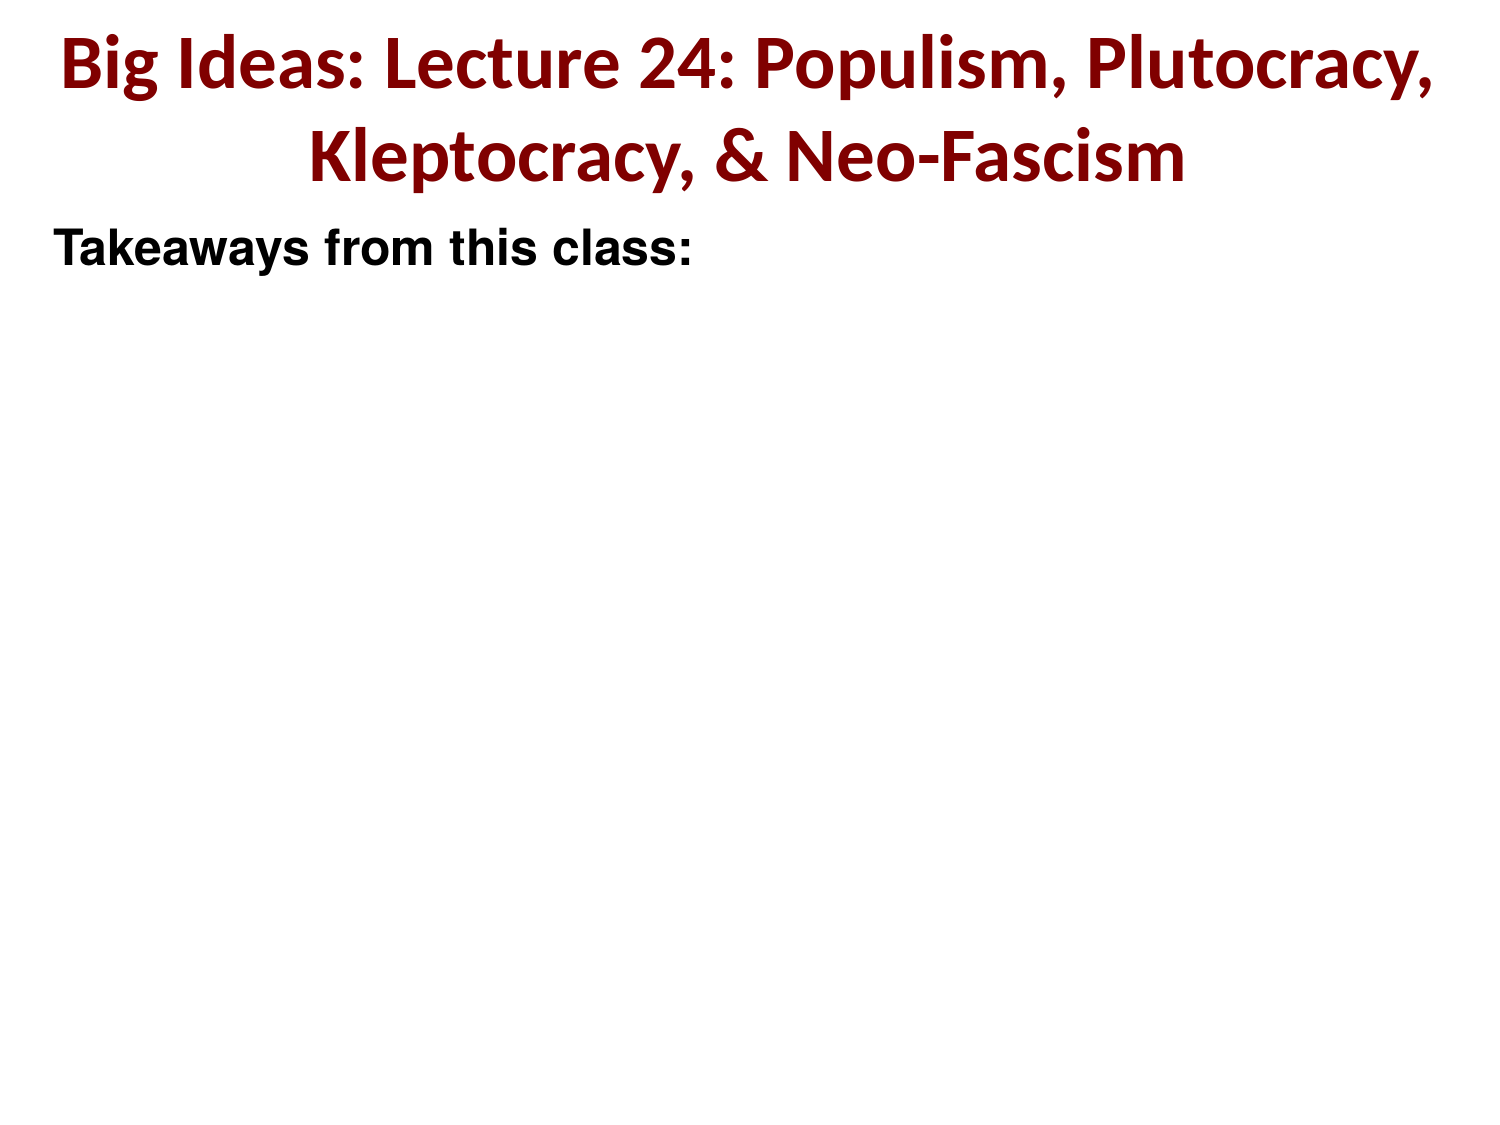

Big Ideas: Lecture 24: Populism, Plutocracy, Kleptocracy, & Neo-Fascism
Takeaways from this class: